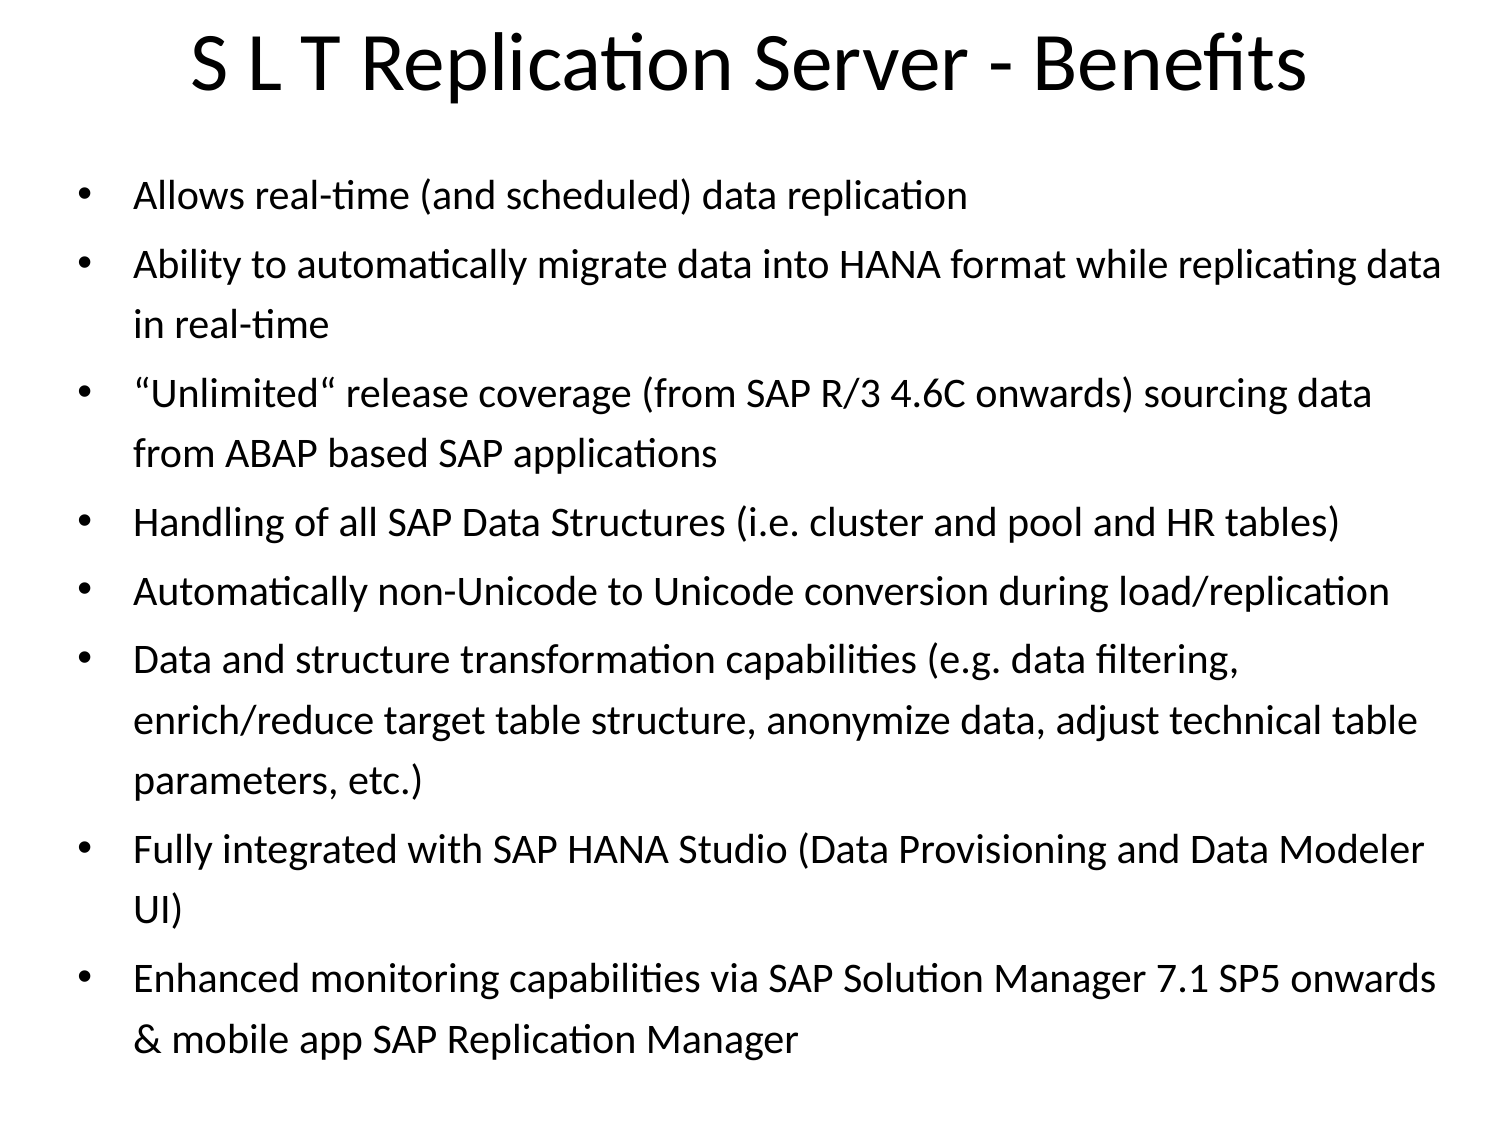

S L T Replication Server - Benefits
Allows real-time (and scheduled) data replication
Ability to automatically migrate data into HANA format while replicating data in real-time
“Unlimited“ release coverage (from SAP R/3 4.6C onwards) sourcing data from ABAP based SAP applications
Handling of all SAP Data Structures (i.e. cluster and pool and HR tables)
Automatically non-Unicode to Unicode conversion during load/replication
Data and structure transformation capabilities (e.g. data filtering, enrich/reduce target table structure, anonymize data, adjust technical table parameters, etc.)
Fully integrated with SAP HANA Studio (Data Provisioning and Data Modeler UI)
Enhanced monitoring capabilities via SAP Solution Manager 7.1 SP5 onwards & mobile app SAP Replication Manager